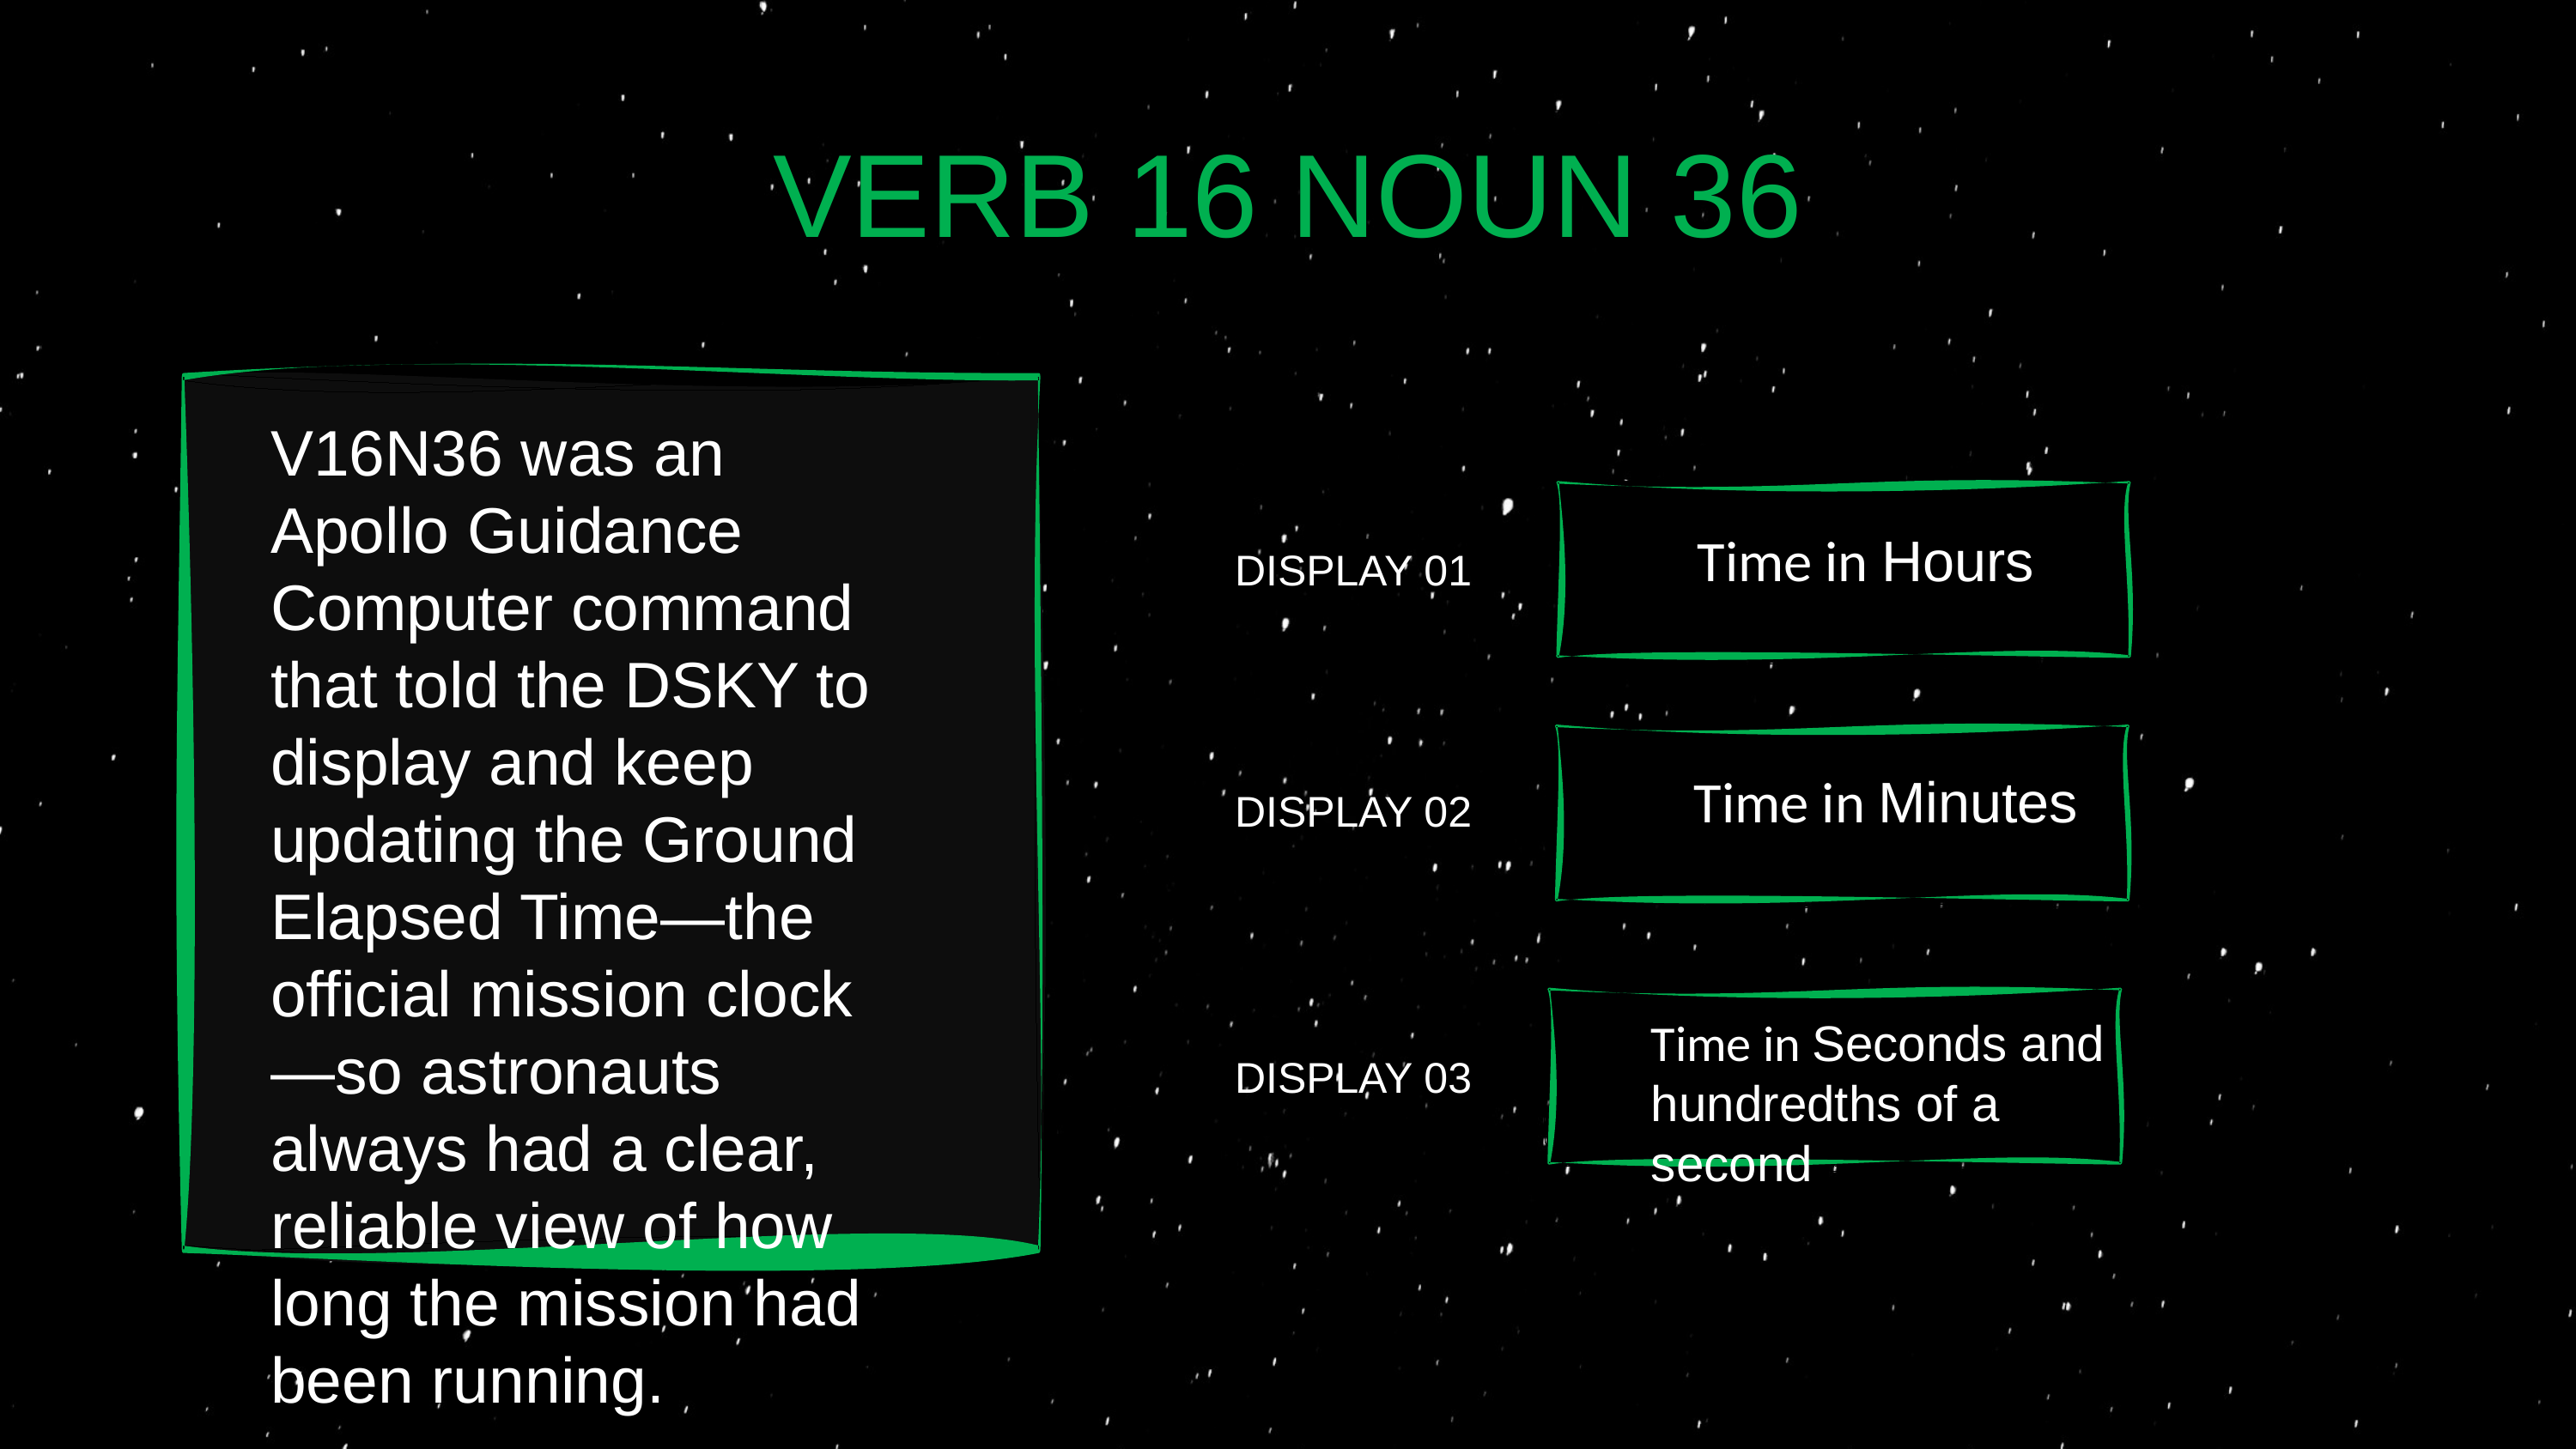

VERB 16 NOUN 36

V16N36 was an Apollo Guidance Computer command that told the DSKY to display and keep updating the Ground Elapsed Time—the official mission clock—so astronauts always had a clear, reliable view of how long the mission had been running.

Time in Hours
DISPLAY 01

Time in Minutes
DISPLAY 02

Time in Seconds and hundredths of a second
DISPLAY 03